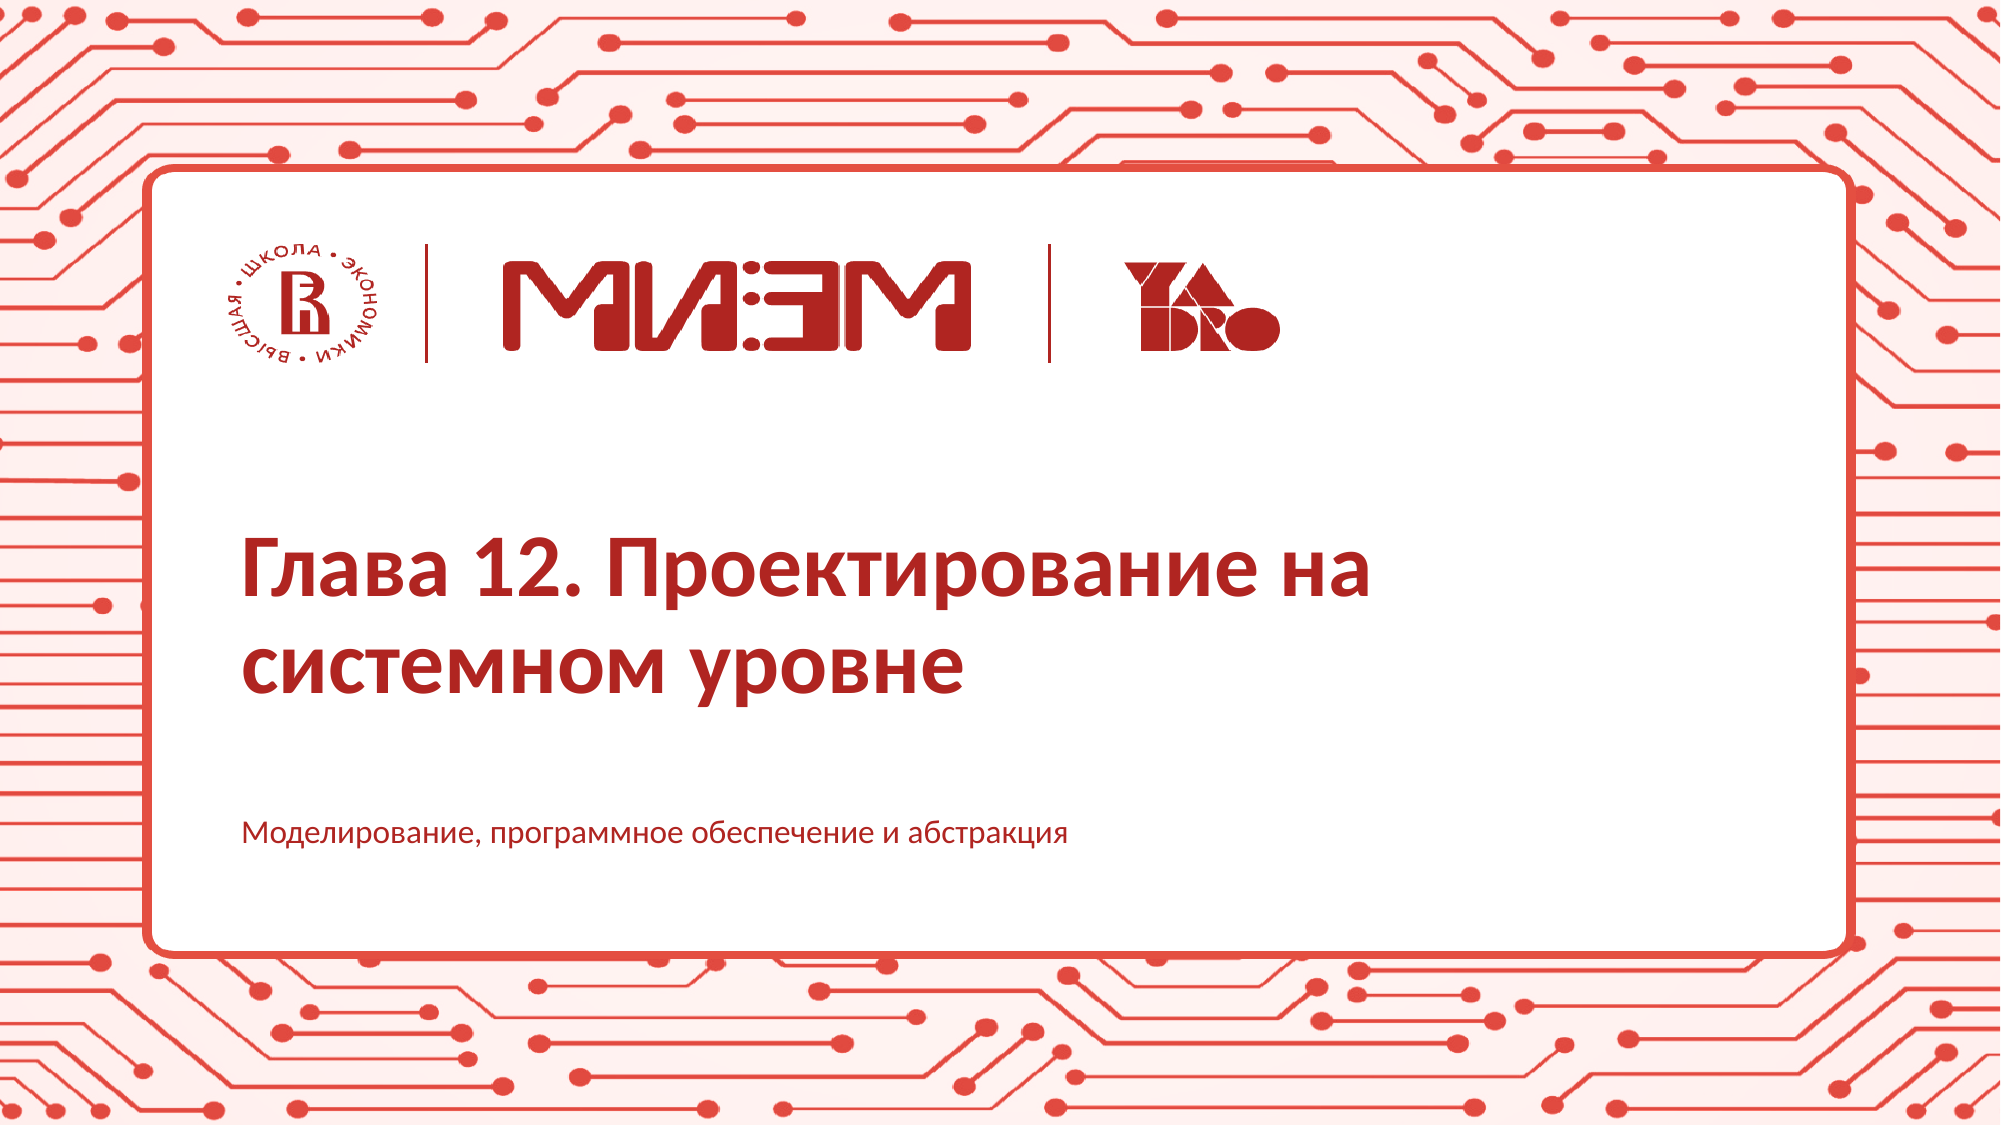

# Глава 12. Проектирование на системном уровне
Моделирование, программное обеспечение и абстракция